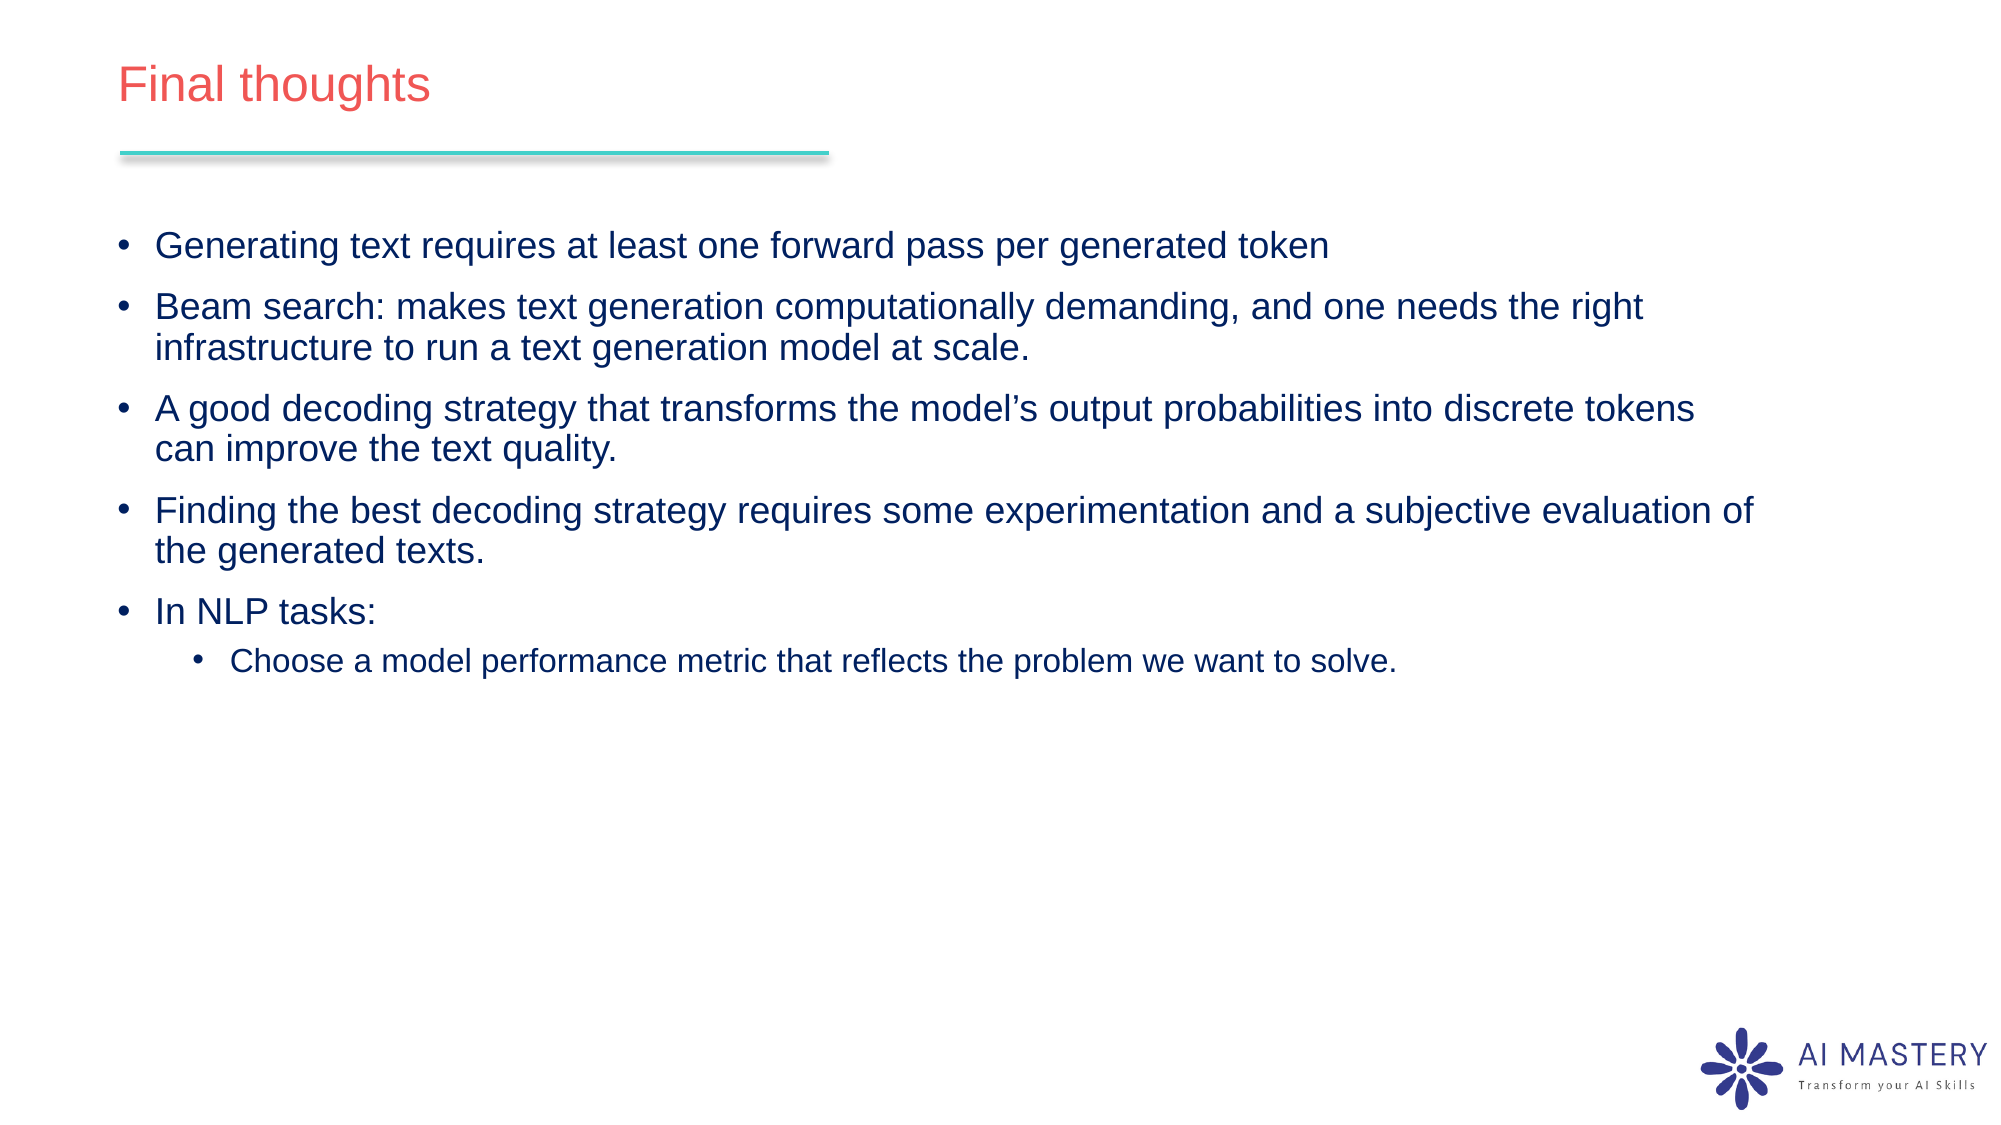

# Final thoughts
Generating text requires at least one forward pass per generated token
Beam search: makes text generation computationally demanding, and one needs the right infrastructure to run a text generation model at scale.
A good decoding strategy that transforms the model’s output probabilities into discrete tokens can improve the text quality.
Finding the best decoding strategy requires some experimentation and a subjective evaluation of the generated texts.
In NLP tasks:
Choose a model performance metric that reflects the problem we want to solve.